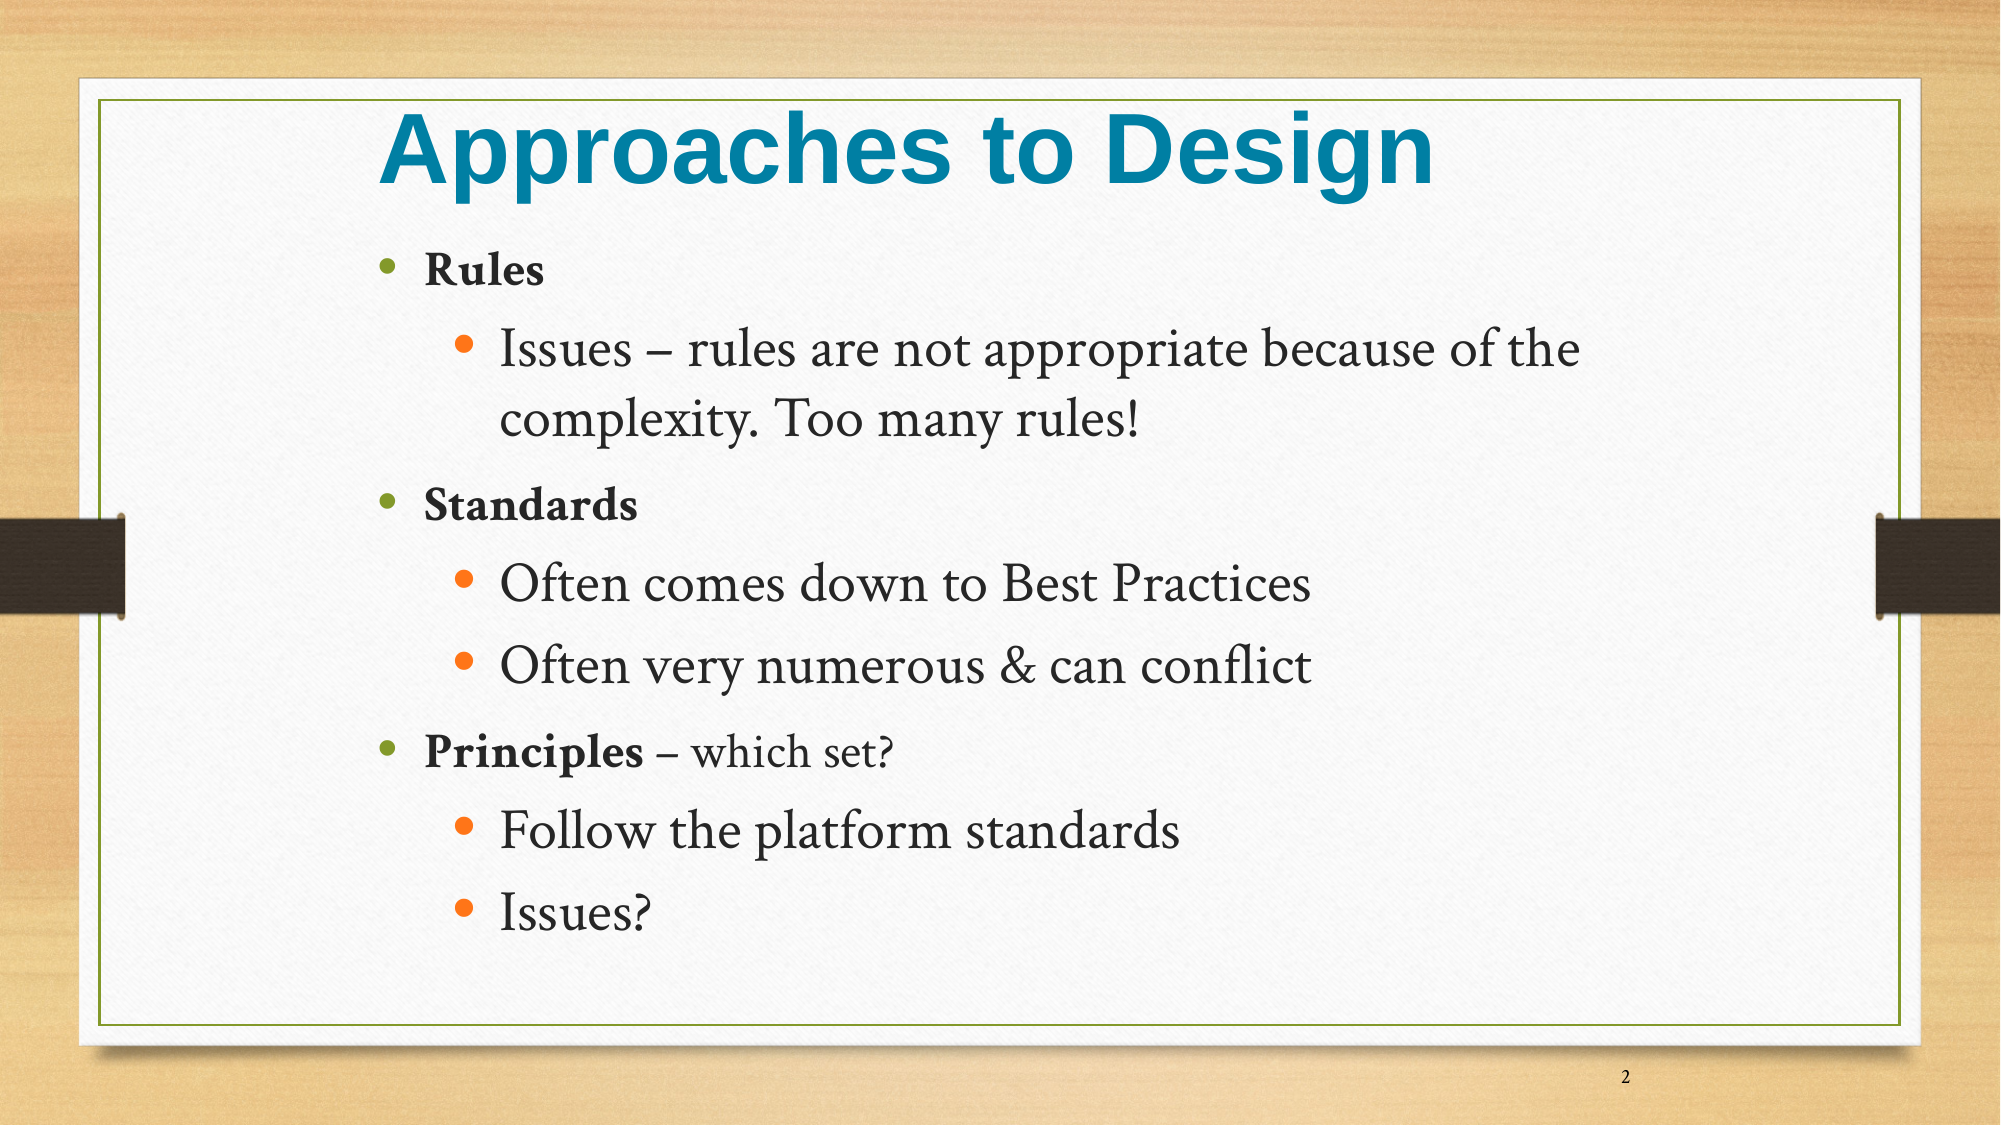

Approaches to Design
Rules
Issues – rules are not appropriate because of the complexity. Too many rules!
Standards
Often comes down to Best Practices
Often very numerous & can conflict
Principles – which set?
Follow the platform standards
Issues?
2